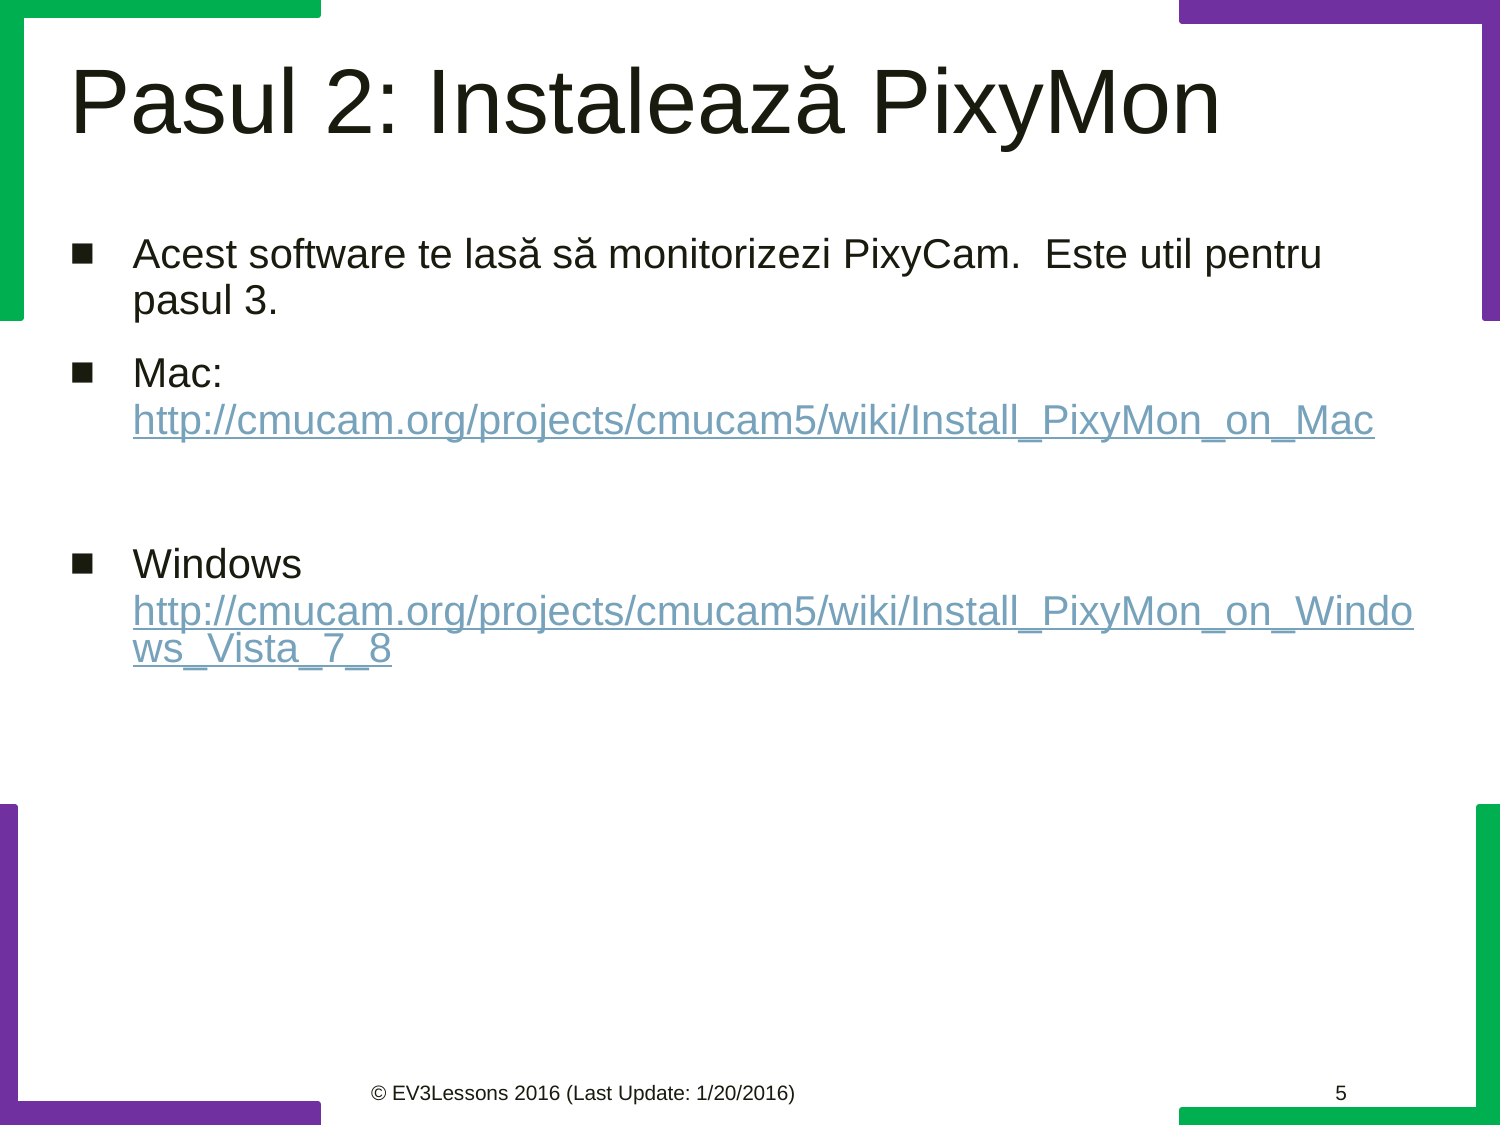

# Pasul 2: Instalează PixyMon
Acest software te lasă să monitorizezi PixyCam.  Este util pentru pasul 3.
Mac: http://cmucam.org/projects/cmucam5/wiki/Install_PixyMon_on_Mac

Windows http://cmucam.org/projects/cmucam5/wiki/Install_PixyMon_on_Windows_Vista_7_8

© EV3Lessons 2016 (Last Update: 1/20/2016)
5